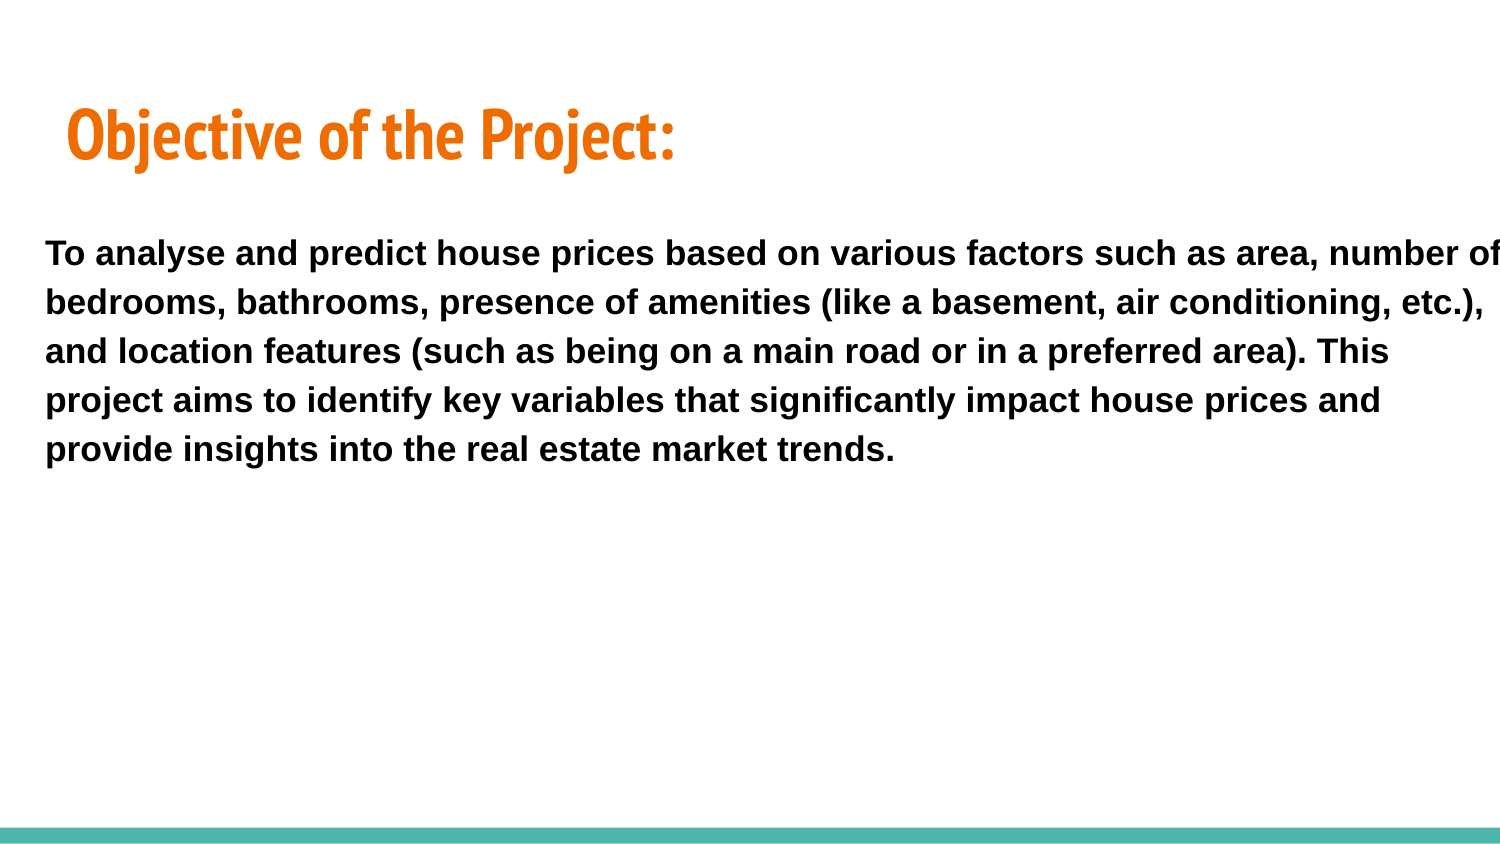

# Objective of the Project:
To analyse and predict house prices based on various factors such as area, number of bedrooms, bathrooms, presence of amenities (like a basement, air conditioning, etc.), and location features (such as being on a main road or in a preferred area). This project aims to identify key variables that significantly impact house prices and provide insights into the real estate market trends.